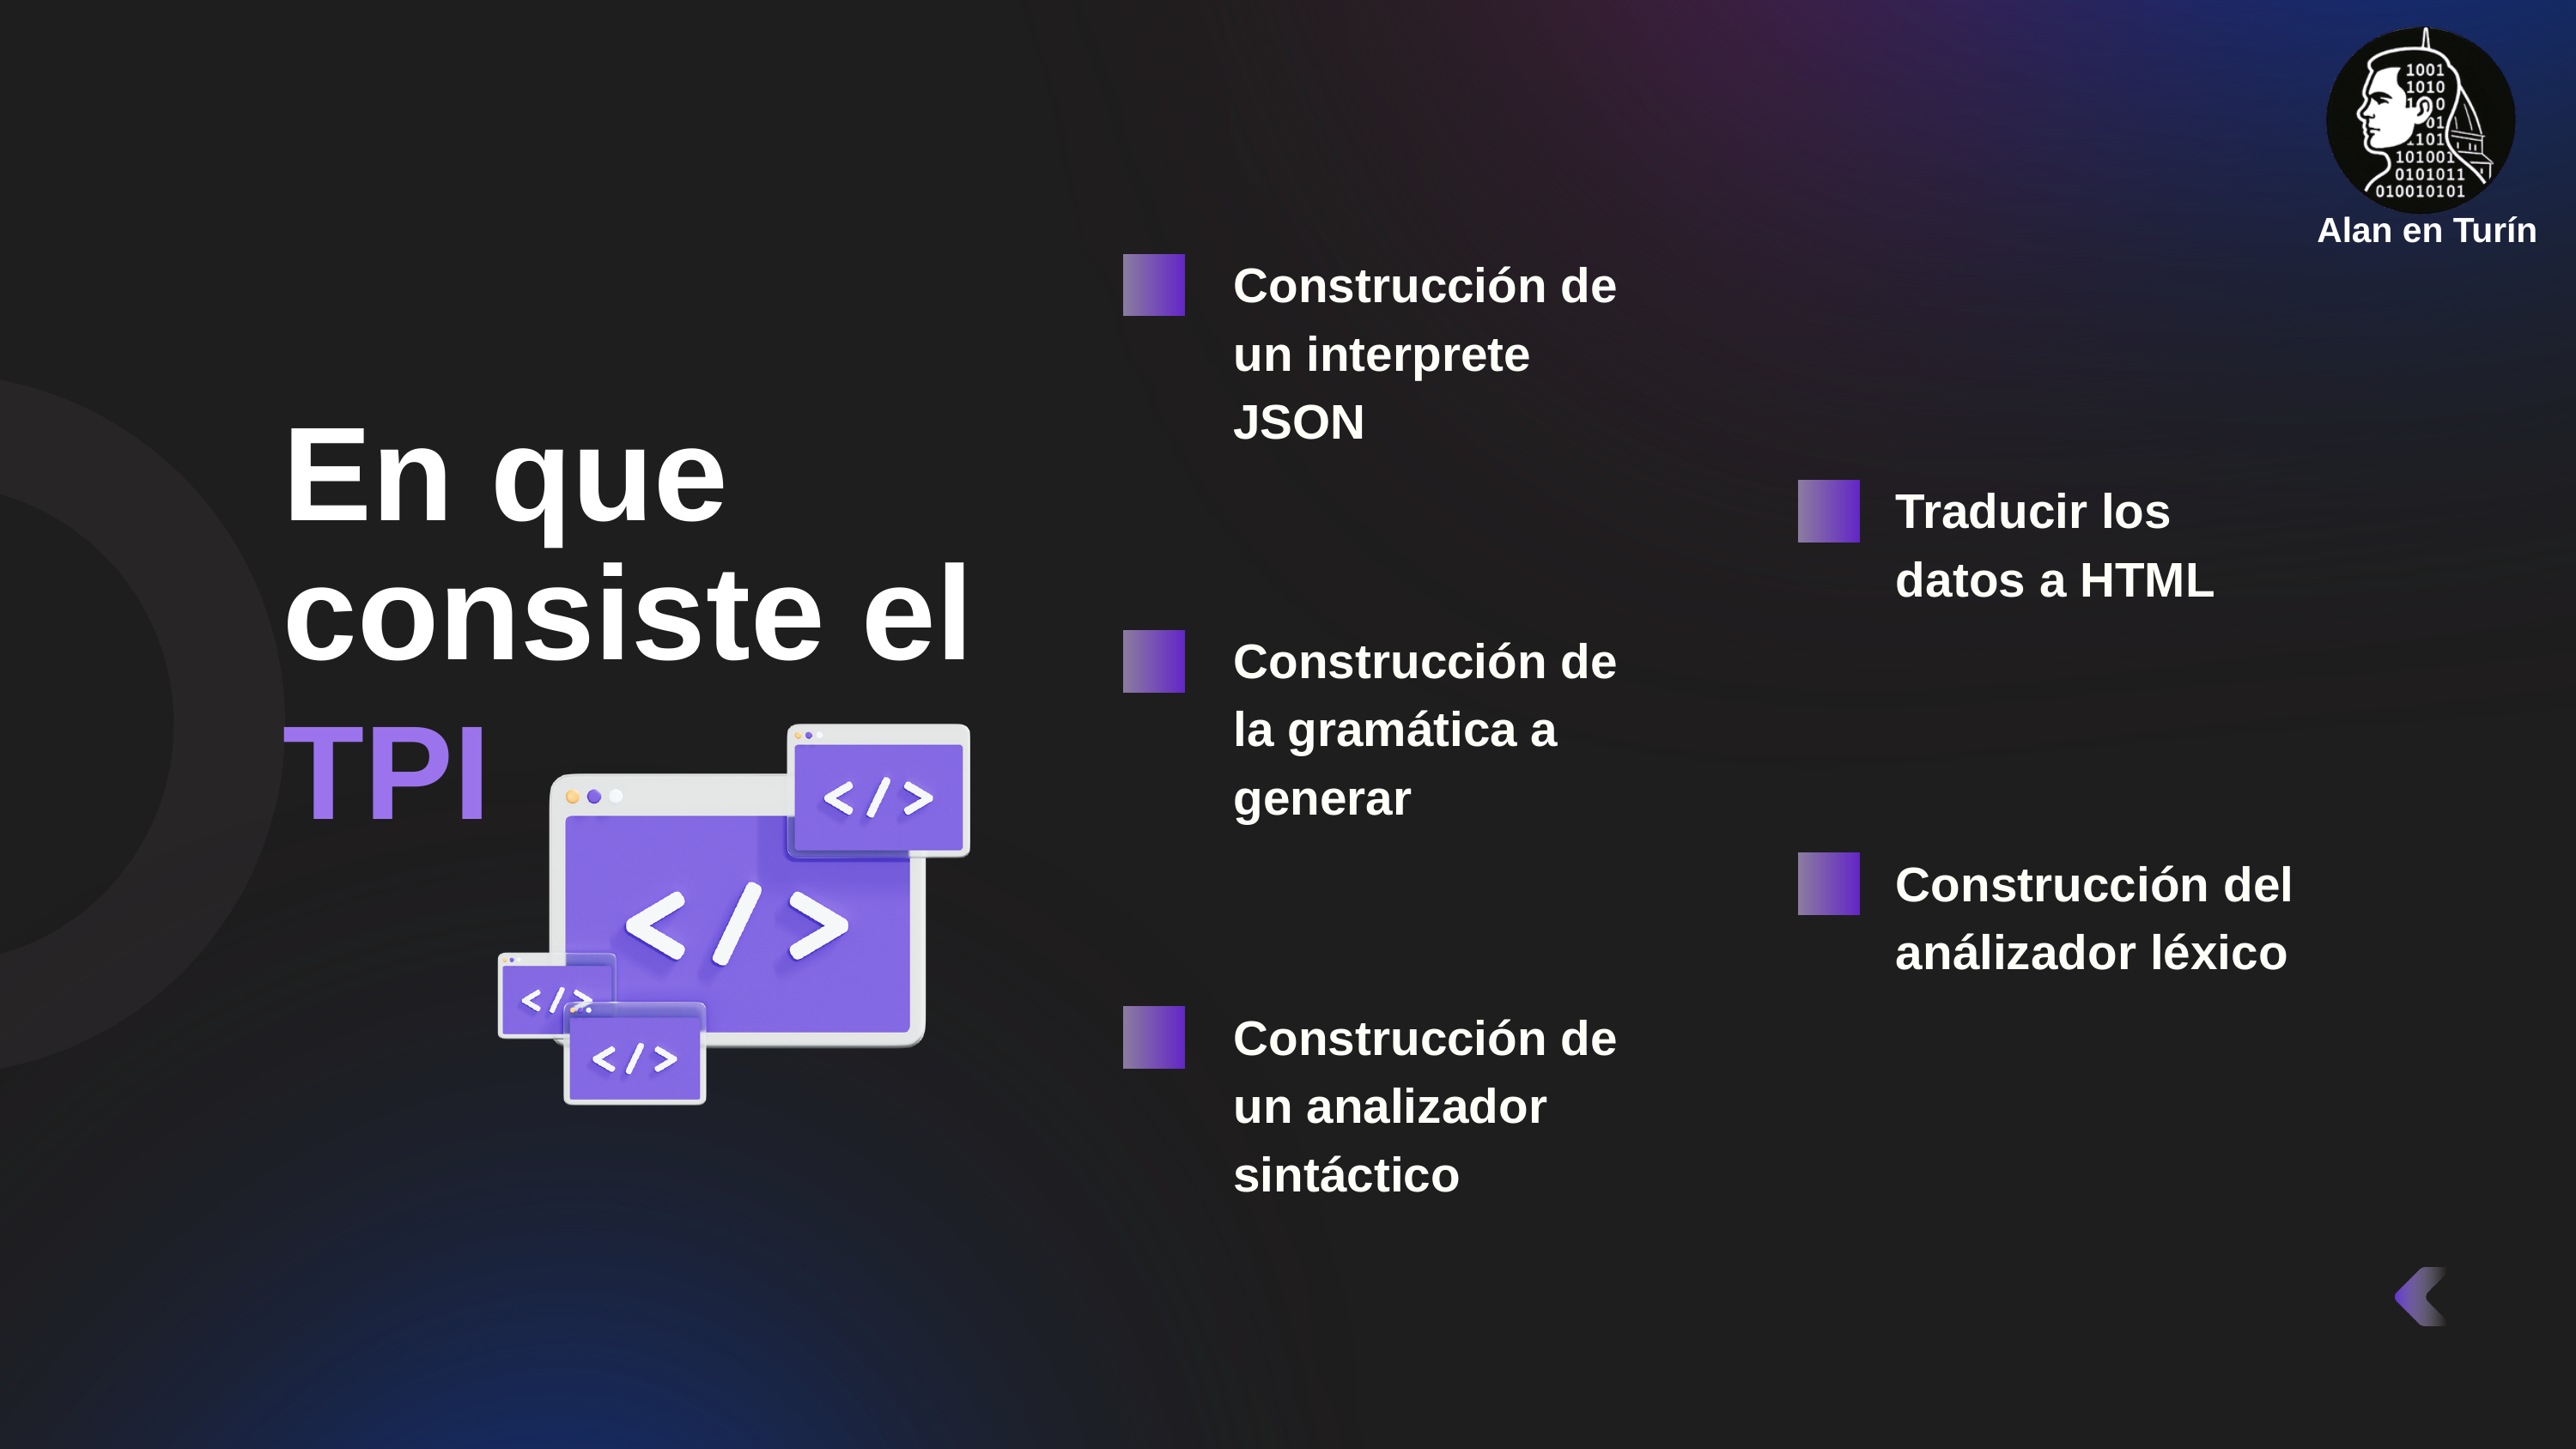

Alan en Turín
Construcción de un interprete JSON

En que consiste el

Traducir los datos a HTML

Construcción de la gramática a generar

TPI

Construcción del análizador léxico

Construcción de un analizador sintáctico